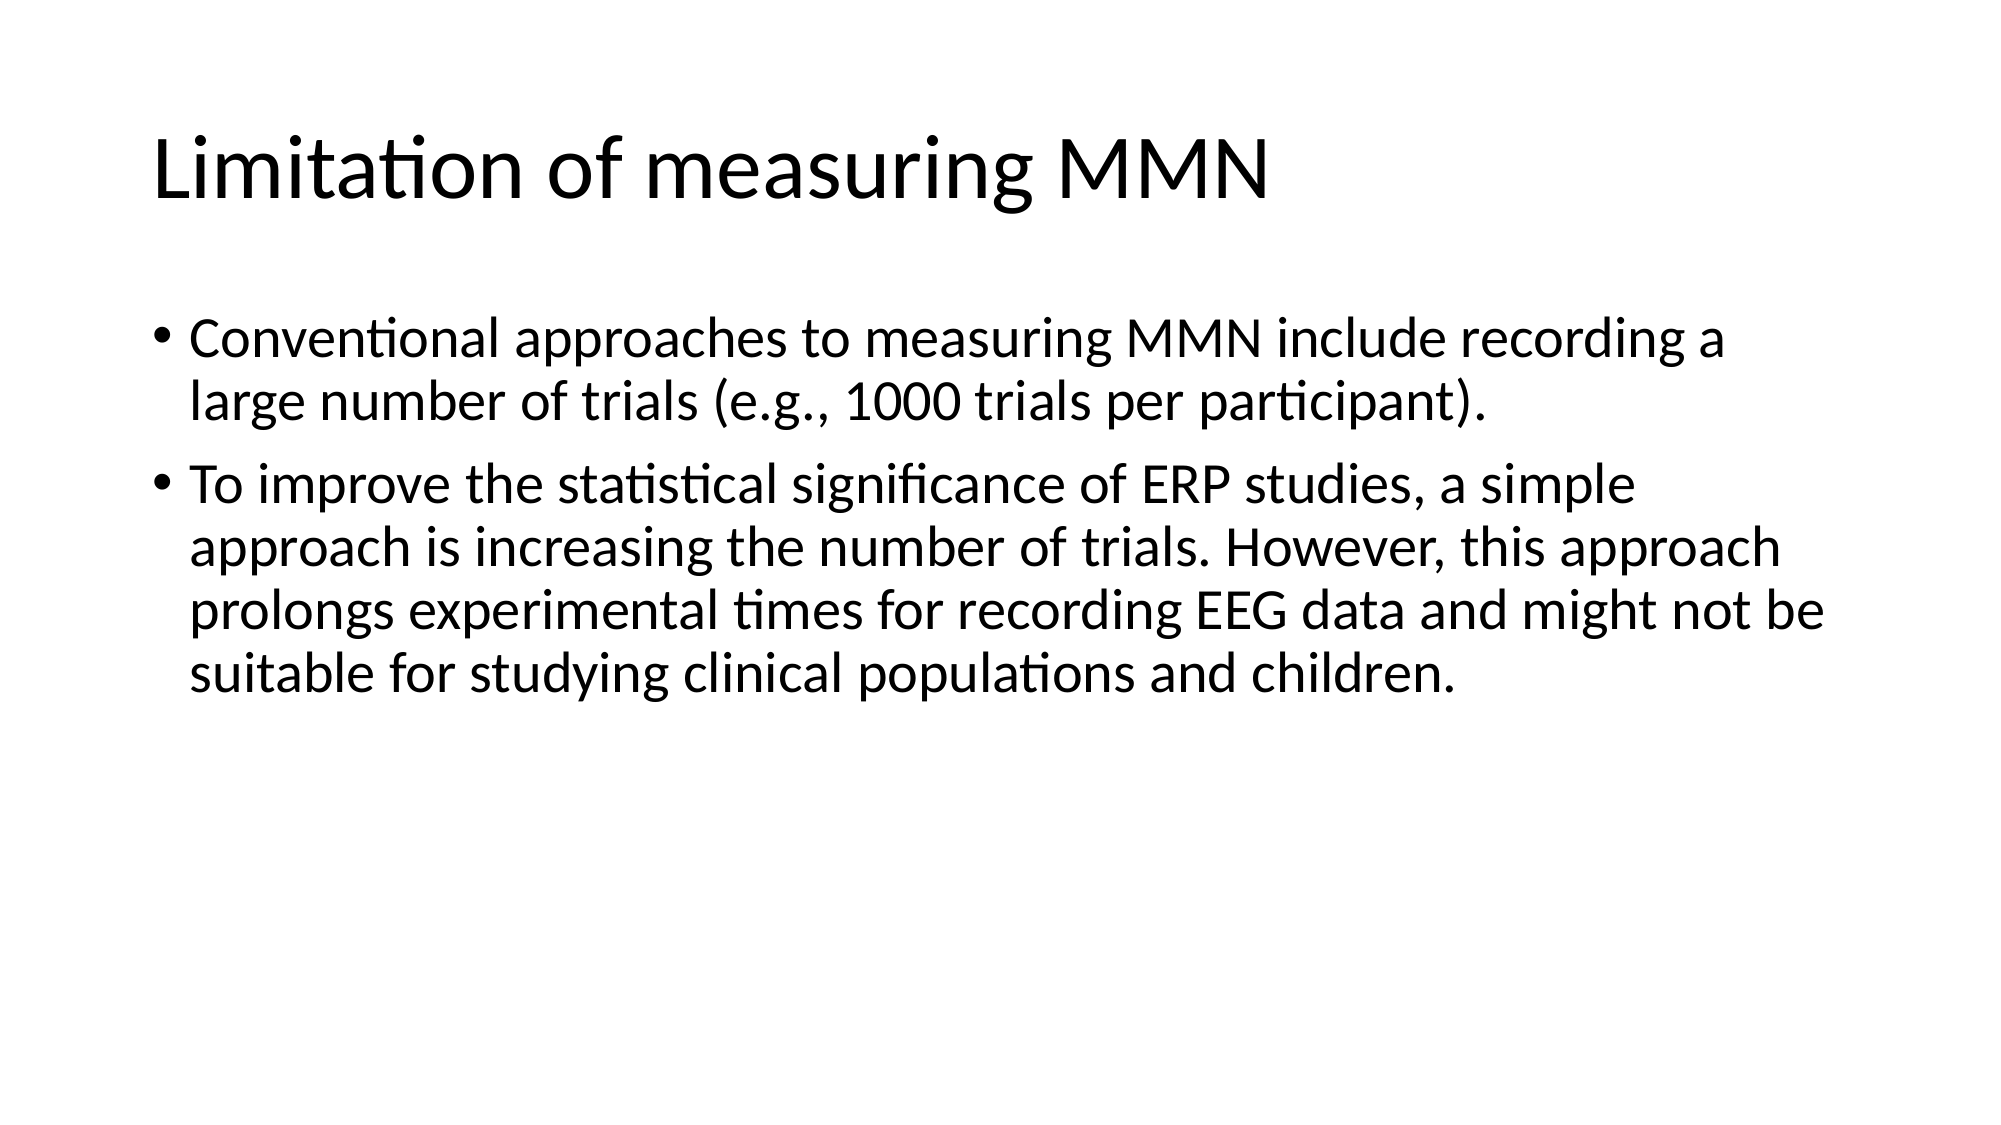

# Limitation of measuring MMN
Conventional approaches to measuring MMN include recording a large number of trials (e.g., 1000 trials per participant).
To improve the statistical significance of ERP studies, a simple approach is increasing the number of trials. However, this approach prolongs experimental times for recording EEG data and might not be suitable for studying clinical populations and children.